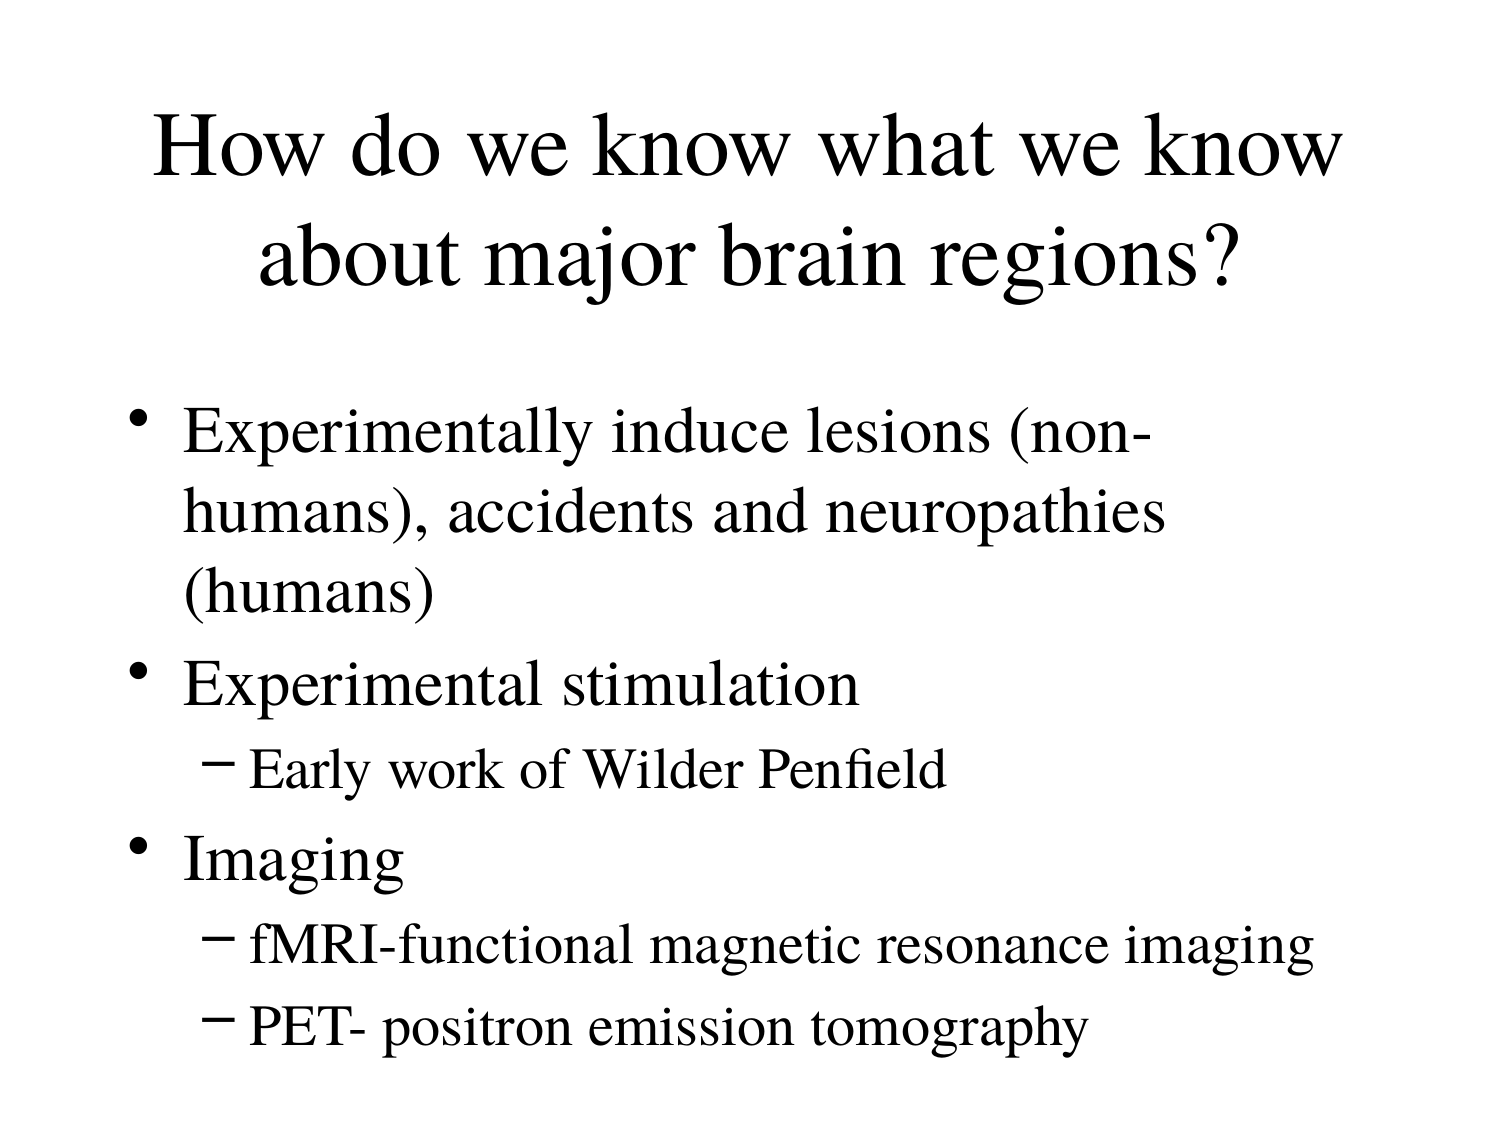

# How do we know what we know about major brain regions?
Experimentally induce lesions (non-humans), accidents and neuropathies (humans)
Experimental stimulation
Early work of Wilder Penfield
Imaging
fMRI-functional magnetic resonance imaging
PET- positron emission tomography